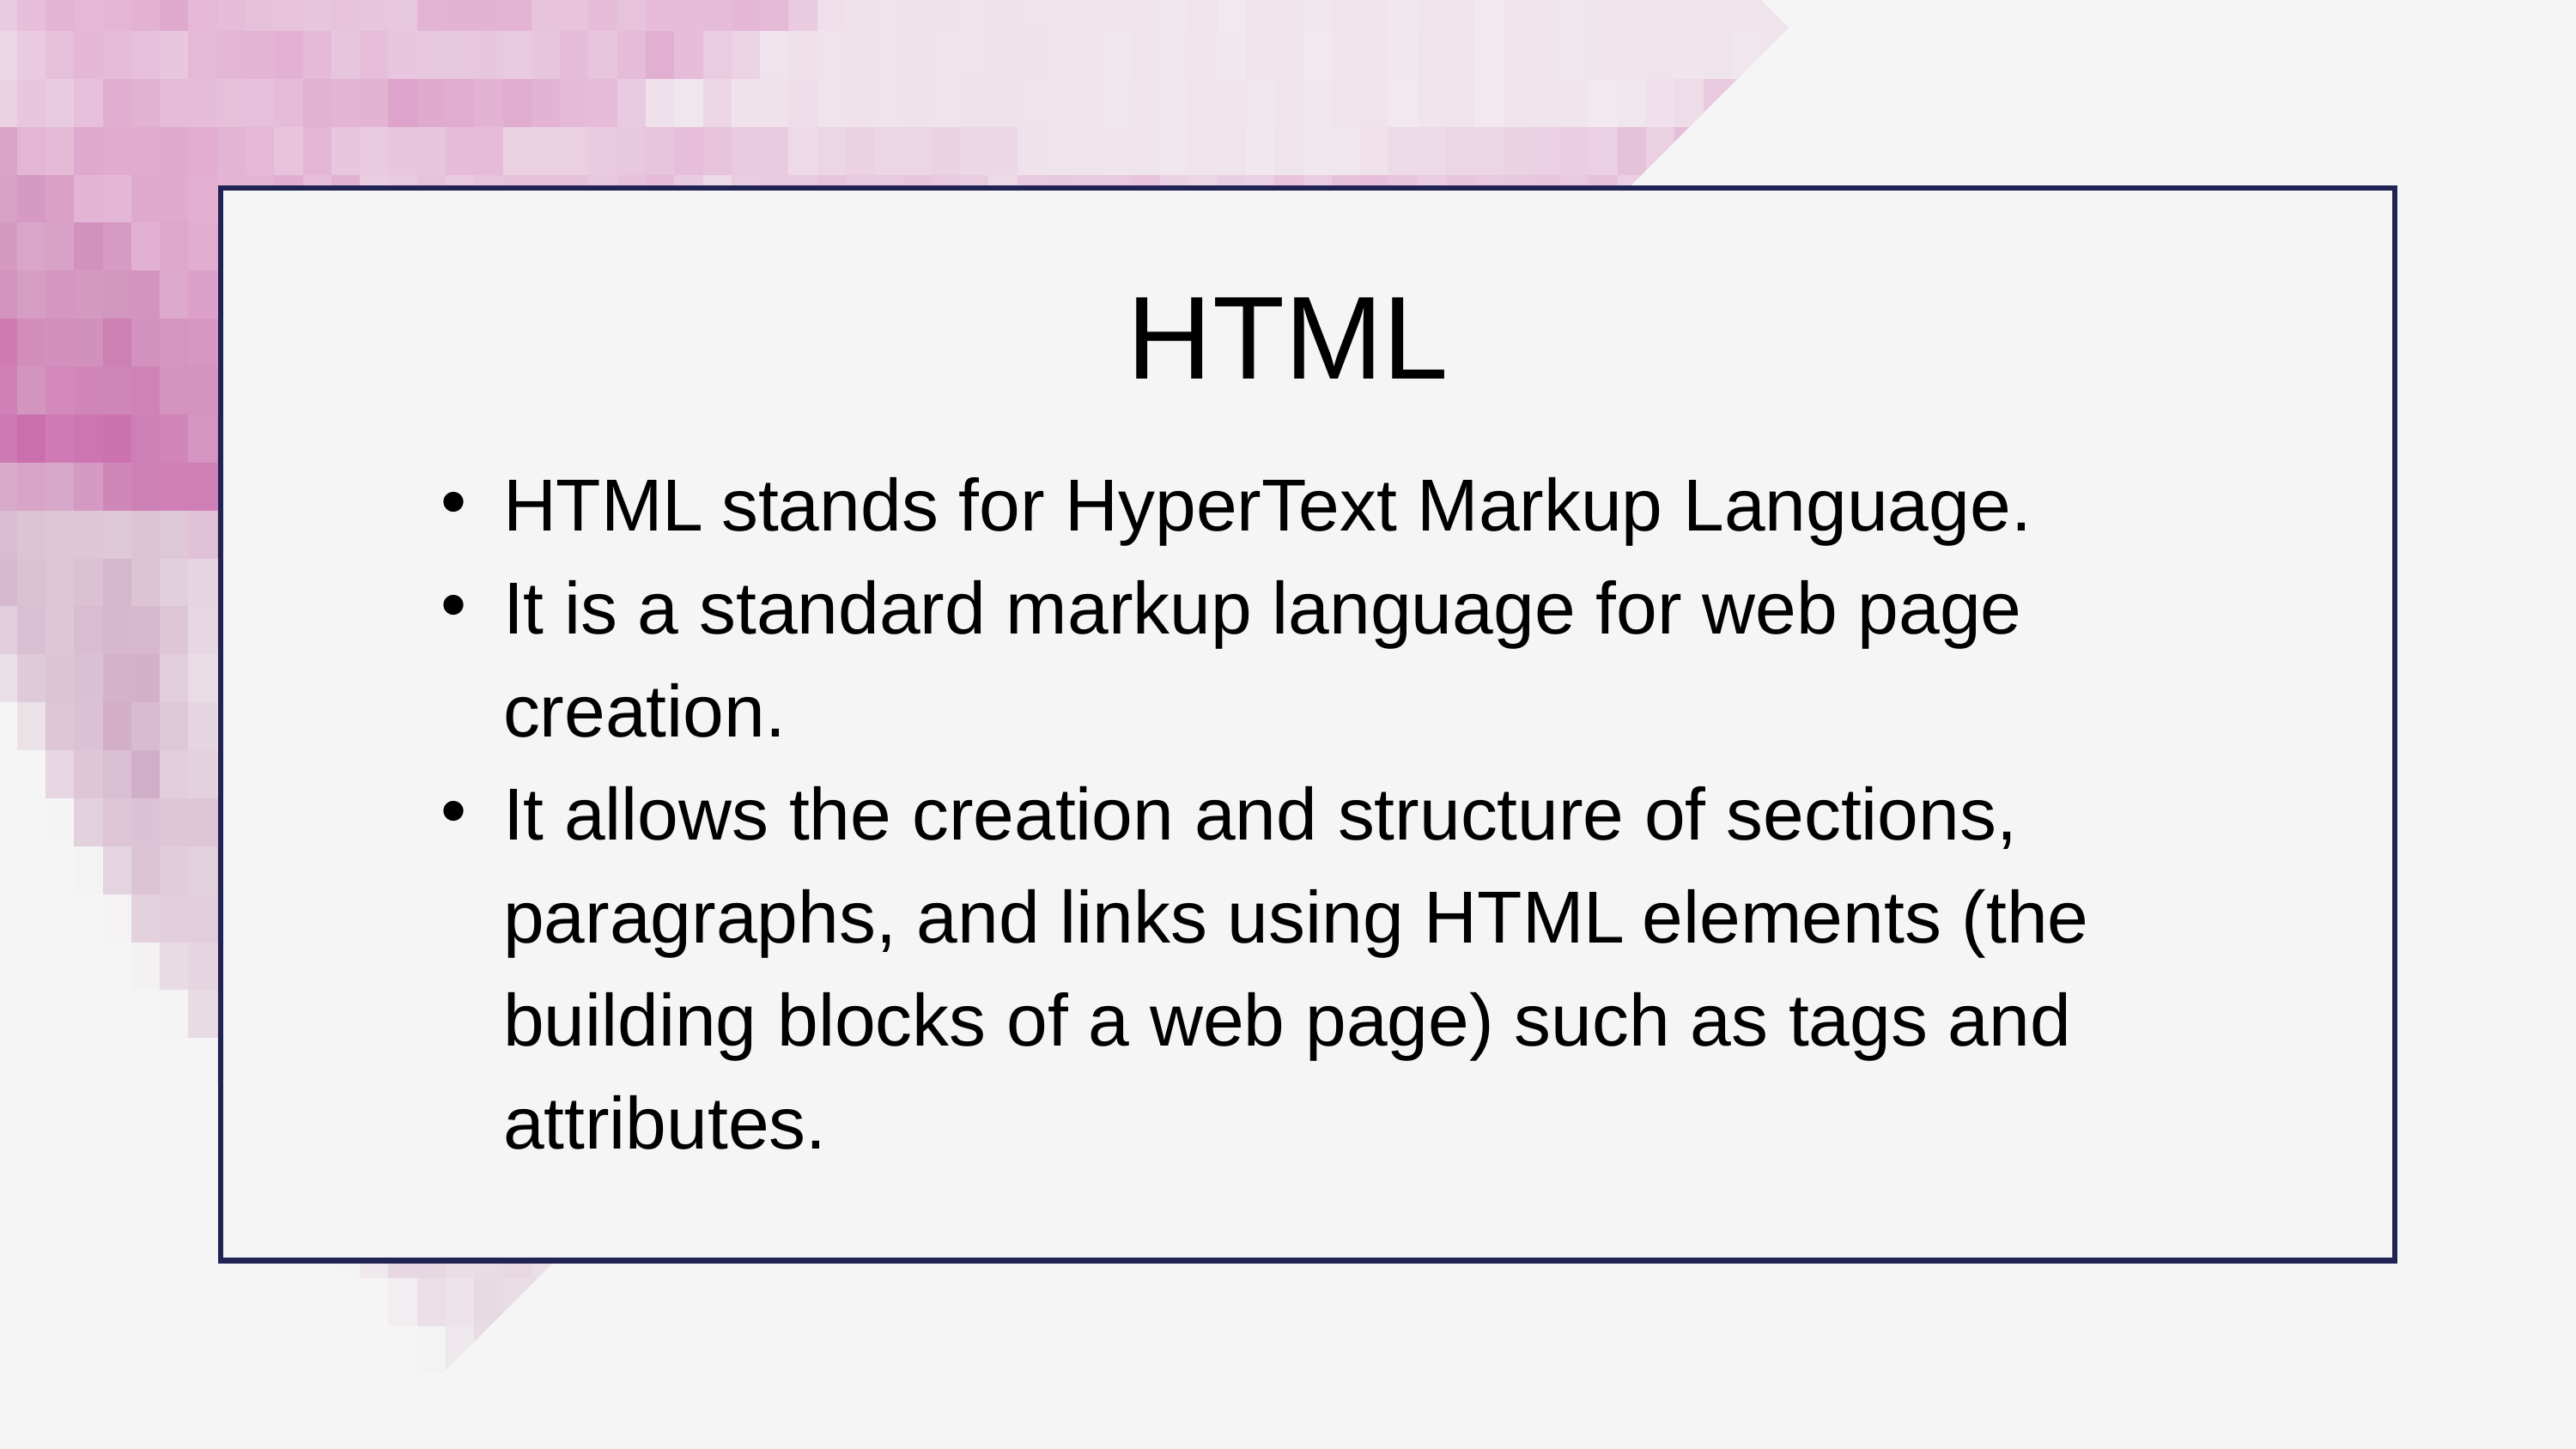

HTML
HTML stands for HyperText Markup Language.
It is a standard markup language for web page creation.
It allows the creation and structure of sections, paragraphs, and links using HTML elements (the building blocks of a web page) such as tags and attributes.